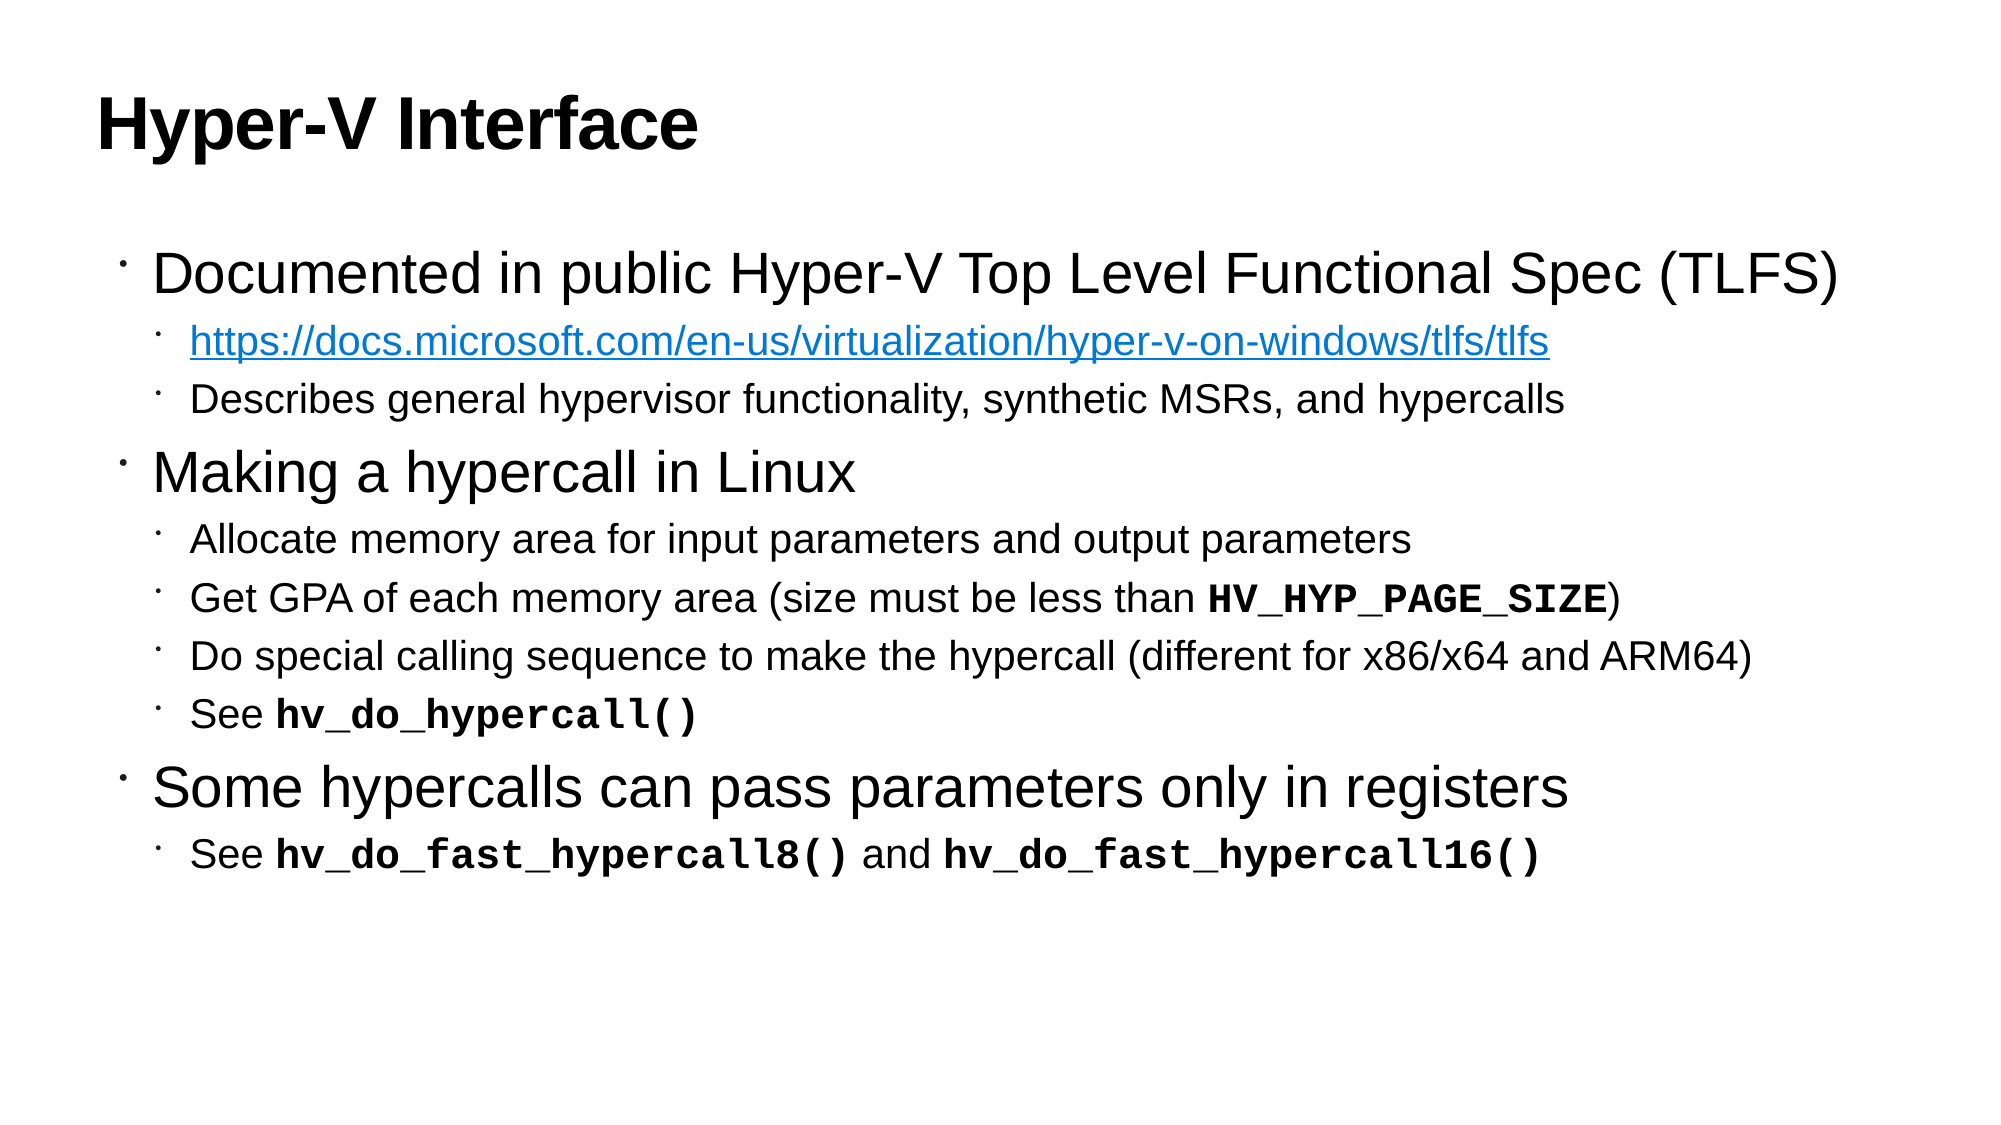

# Hyper-V Interface
Documented in public Hyper-V Top Level Functional Spec (TLFS)
https://docs.microsoft.com/en-us/virtualization/hyper-v-on-windows/tlfs/tlfs
Describes general hypervisor functionality, synthetic MSRs, and hypercalls
Making a hypercall in Linux
Allocate memory area for input parameters and output parameters
Get GPA of each memory area (size must be less than HV_HYP_PAGE_SIZE)
Do special calling sequence to make the hypercall (different for x86/x64 and ARM64)
See hv_do_hypercall()
Some hypercalls can pass parameters only in registers
See hv_do_fast_hypercall8() and hv_do_fast_hypercall16()